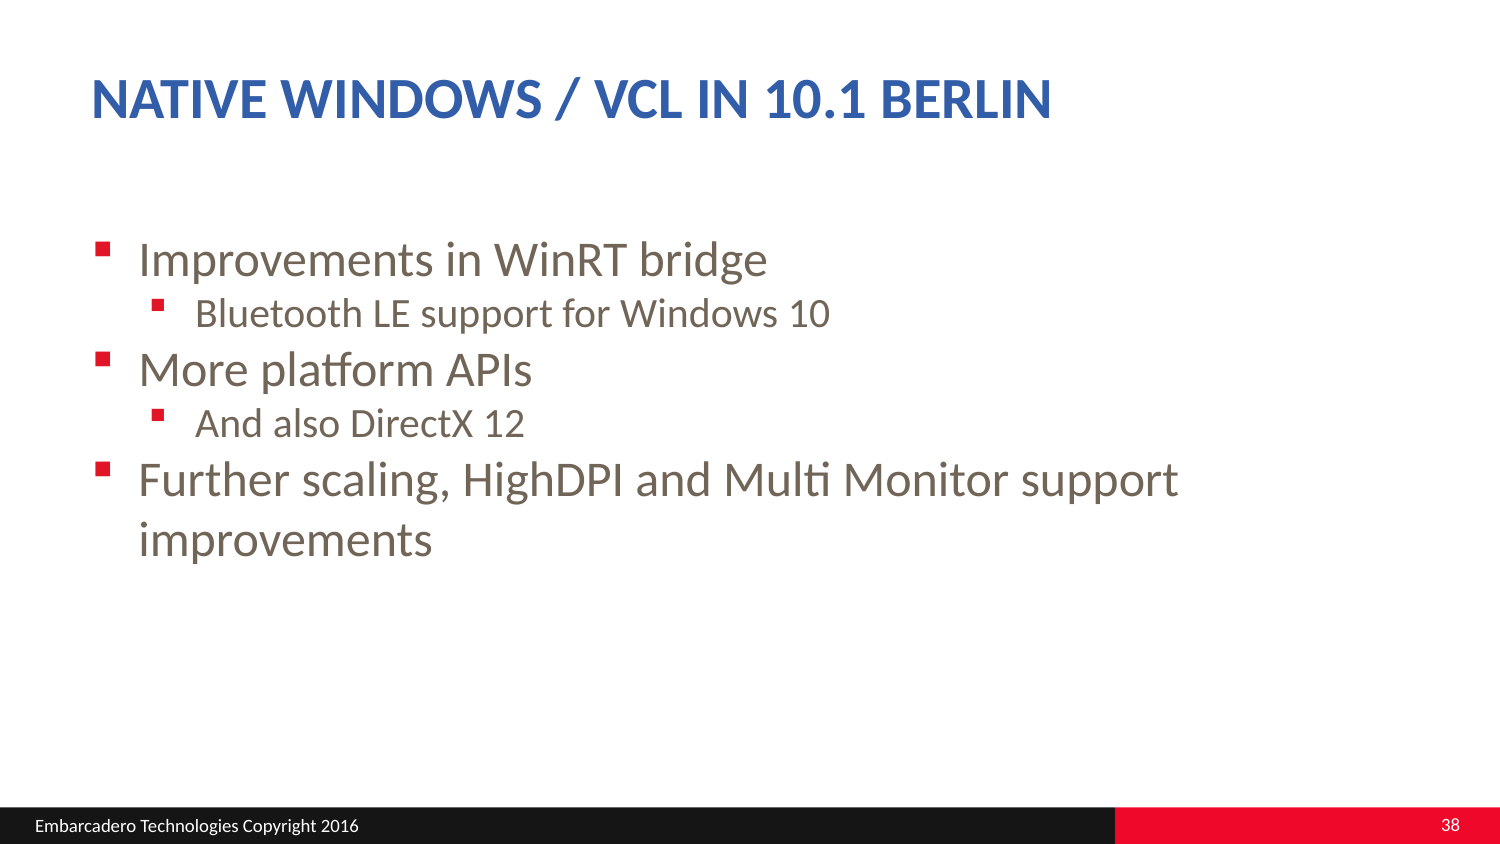

38
# Native Windows / VCL in 10.1 berlin
Improvements in WinRT bridge
Bluetooth LE support for Windows 10
More platform APIs
And also DirectX 12
Further scaling, HighDPI and Multi Monitor support improvements